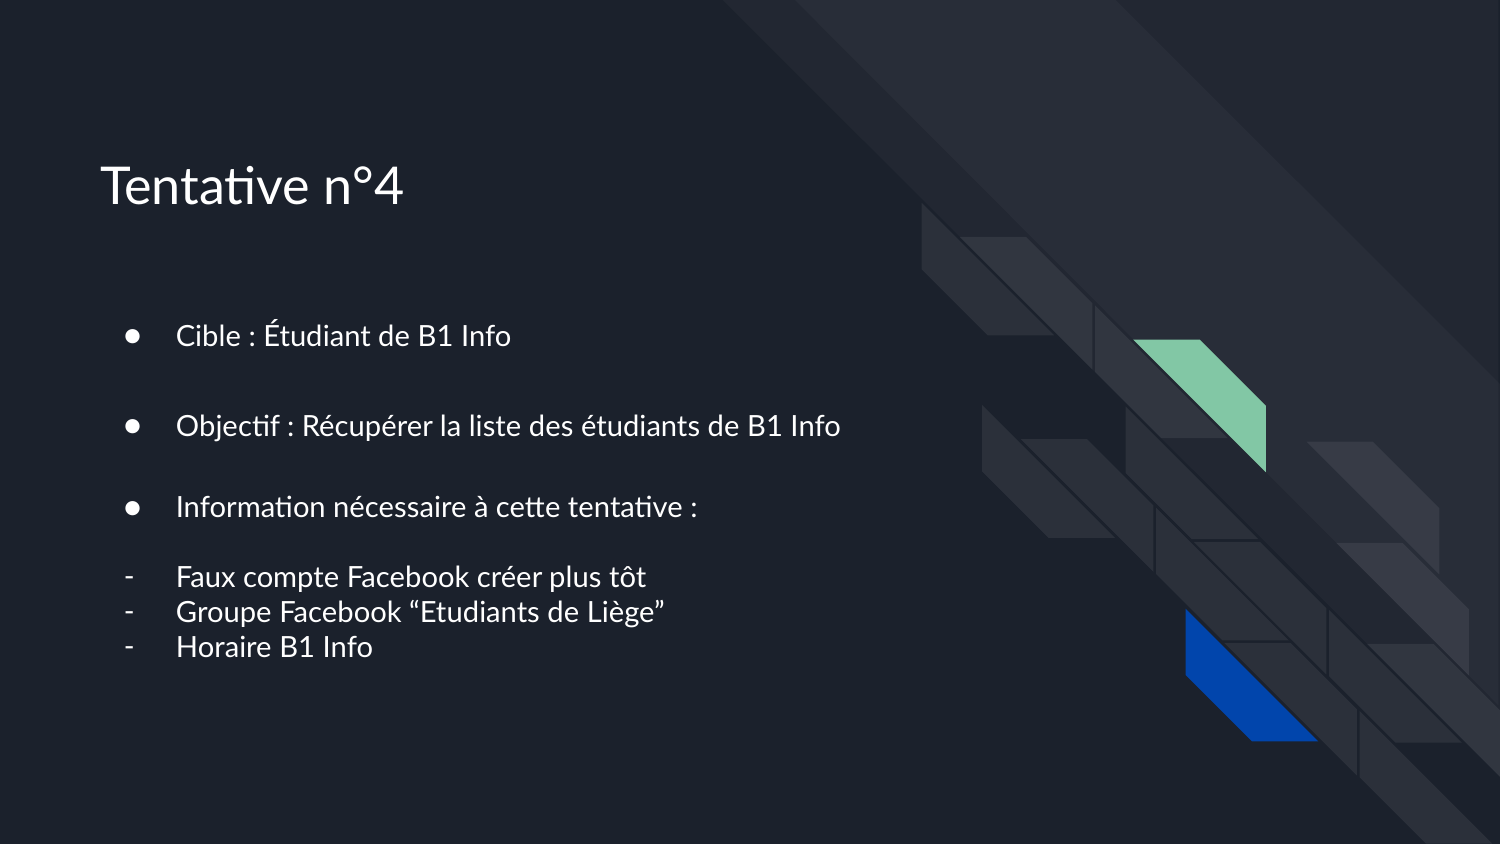

# Tentative n°4
Cible : Étudiant de B1 Info
Objectif : Récupérer la liste des étudiants de B1 Info
Information nécessaire à cette tentative :

Faux compte Facebook créer plus tôt
Groupe Facebook “Etudiants de Liège”
Horaire B1 Info